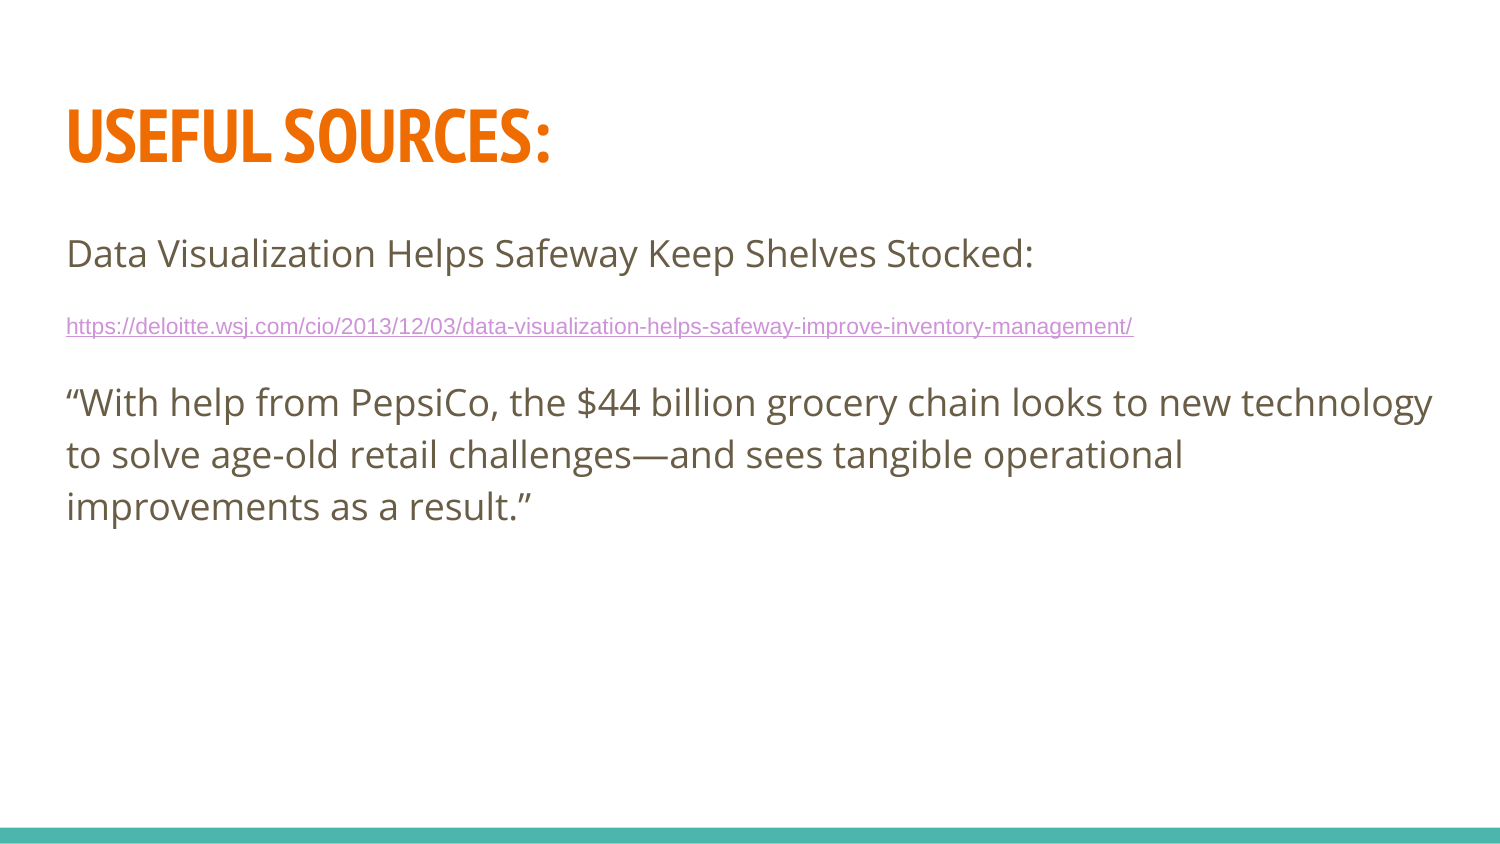

# USEFUL SOURCES:
Data Visualization Helps Safeway Keep Shelves Stocked:
https://deloitte.wsj.com/cio/2013/12/03/data-visualization-helps-safeway-improve-inventory-management/
“With help from PepsiCo, the $44 billion grocery chain looks to new technology to solve age-old retail challenges—and sees tangible operational improvements as a result.”